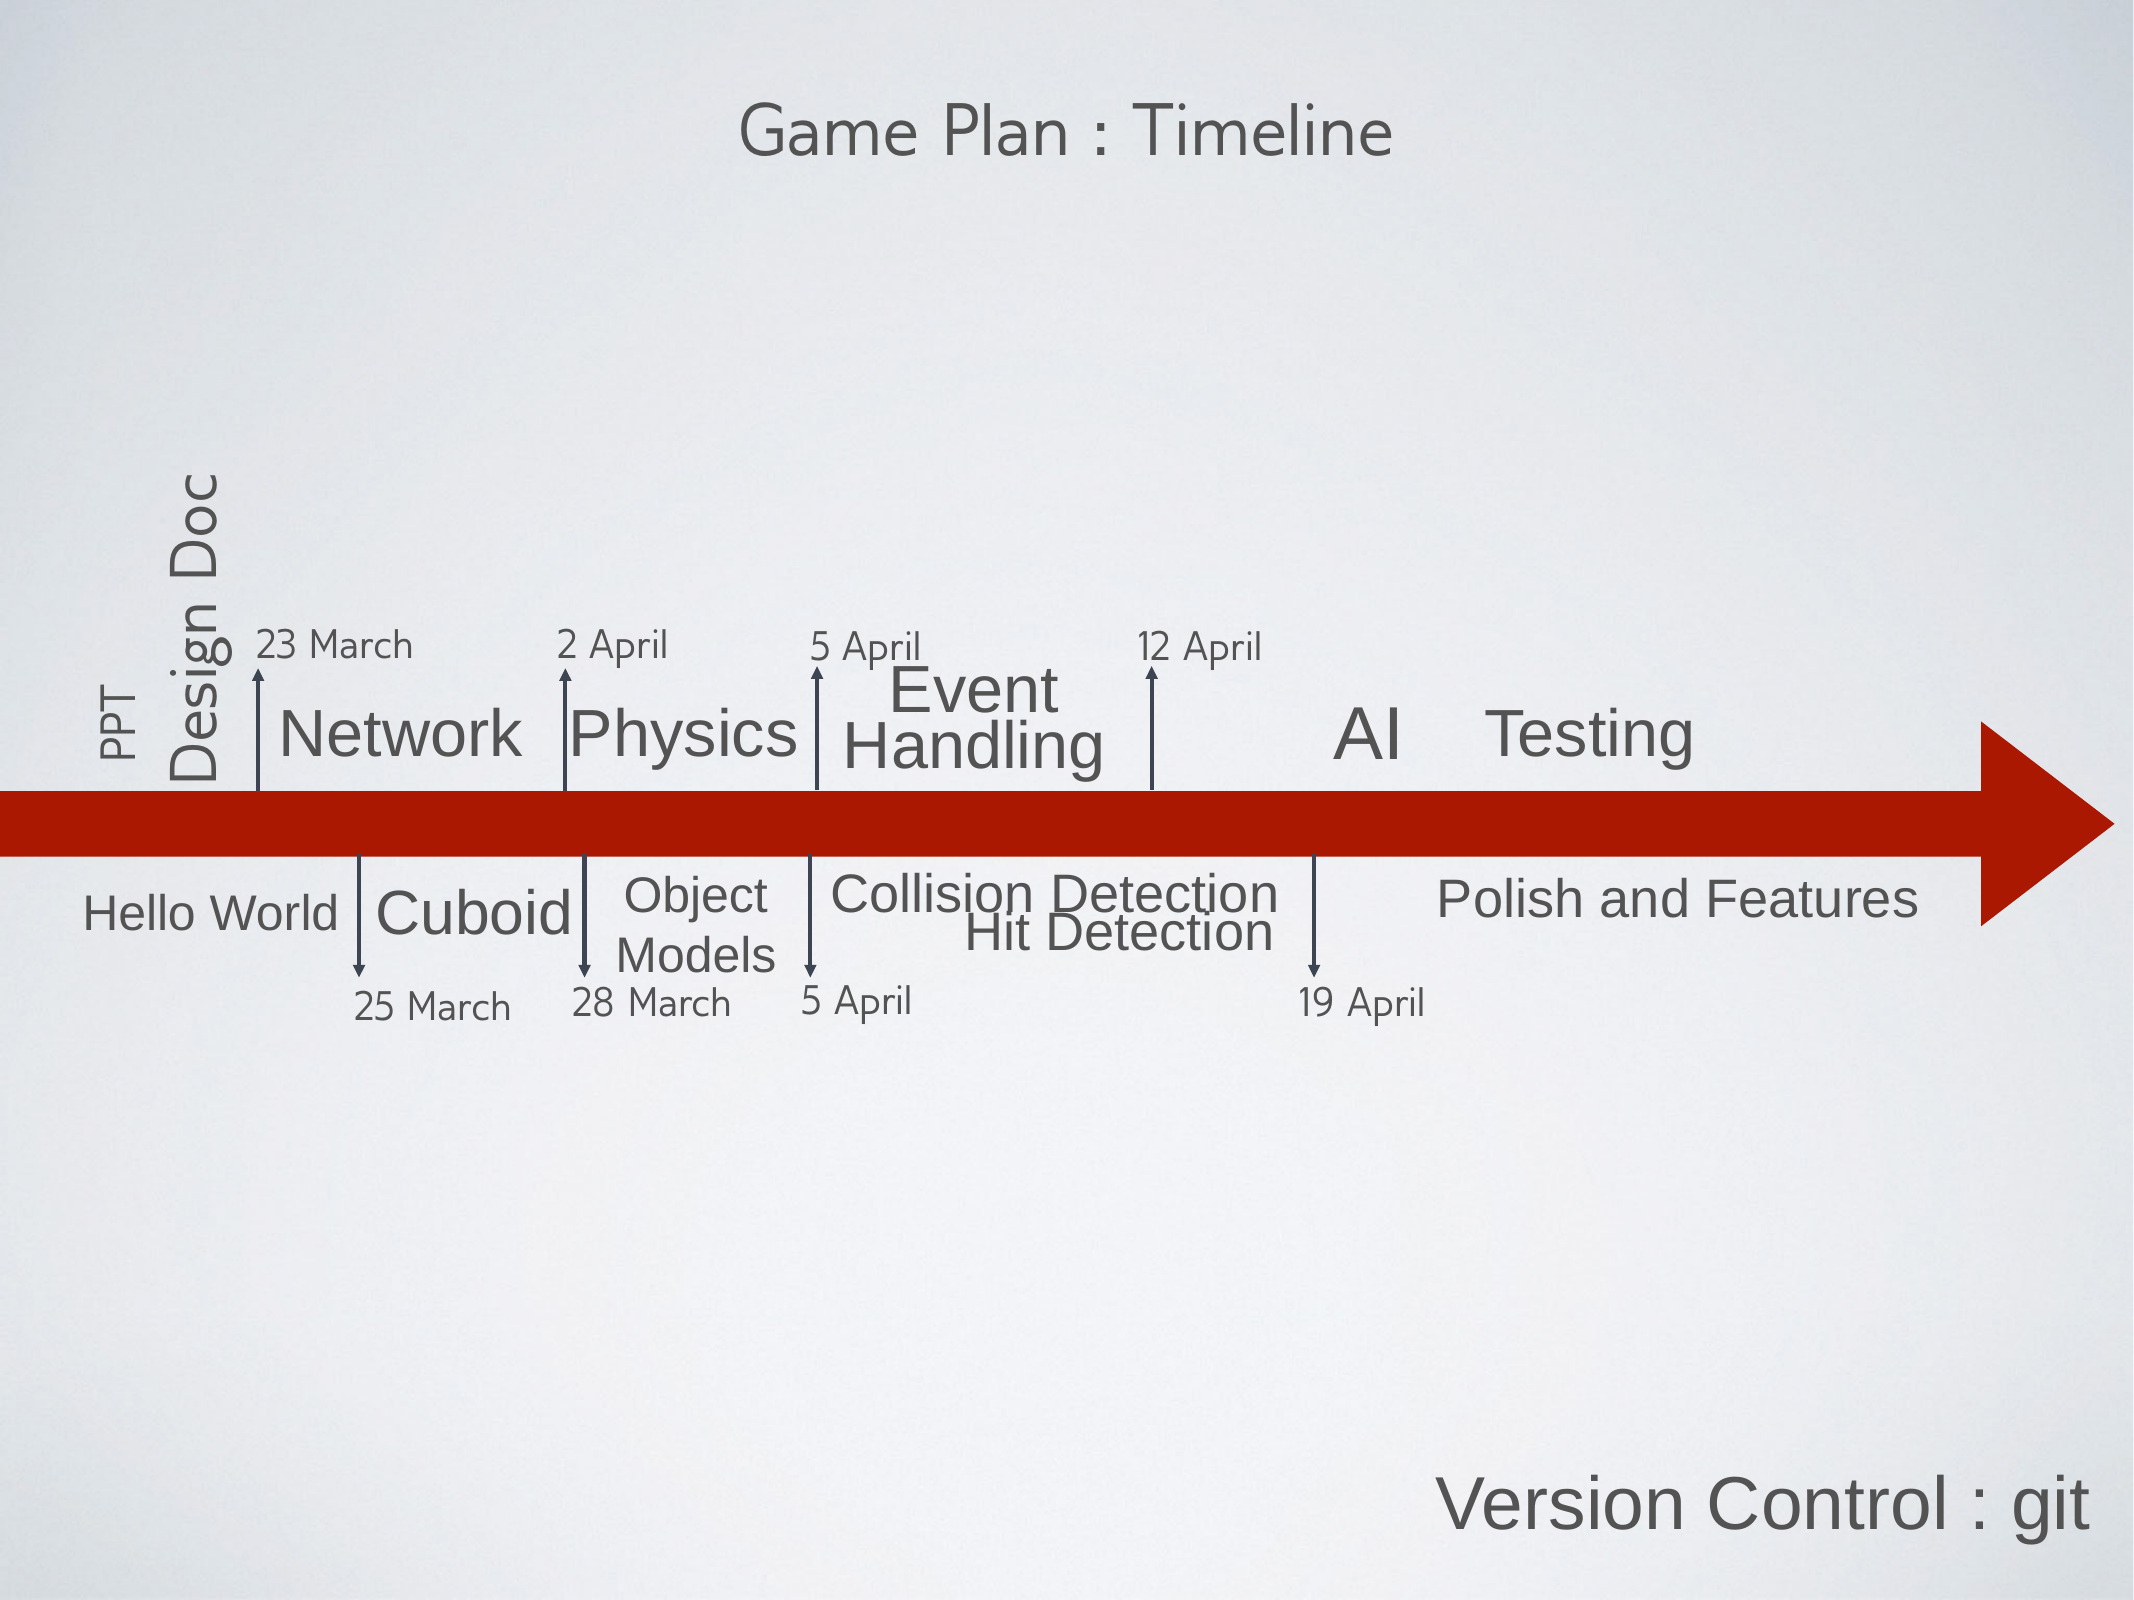

Game Plan : Timeline
Design Doc
23 March
2 April
5 April
12 April
Event
Handling

AI
Network
Physics
Testing
PPT

Collision Detection
Polish and Features

Object
Models

Cuboid
Hello World
Hit Detection
5 April
28 March
19 April
25 March
Version Control : git